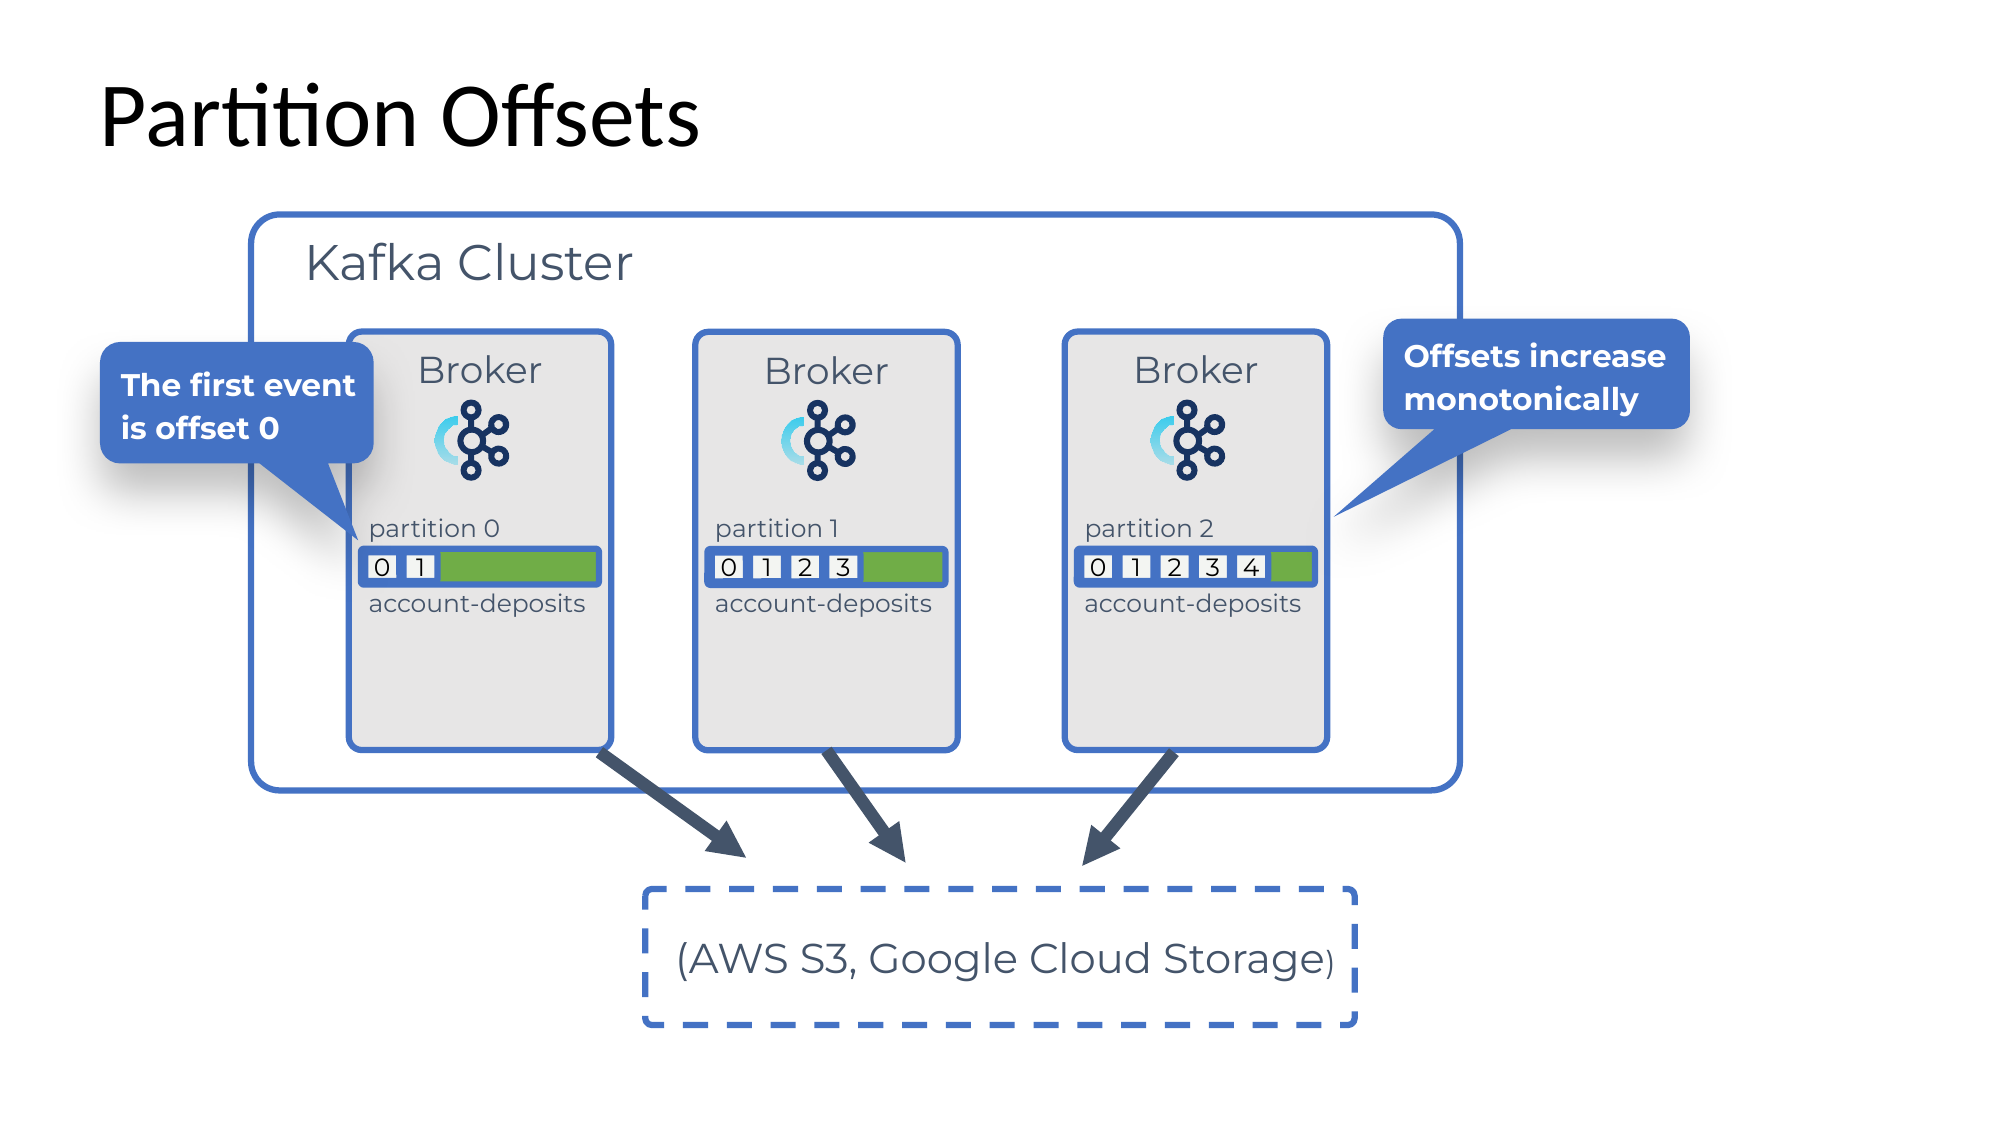

# Partition Offsets
Kafka Cluster
Offsets increase monotonically
Broker

partition 0

0
1
account-deposits
Broker

partition 2

0
1
2
3
4
account-deposits
Broker

partition 1

0
1
2
3
account-deposits
The first event is offset 0
 (AWS S3, Google Cloud Storage)